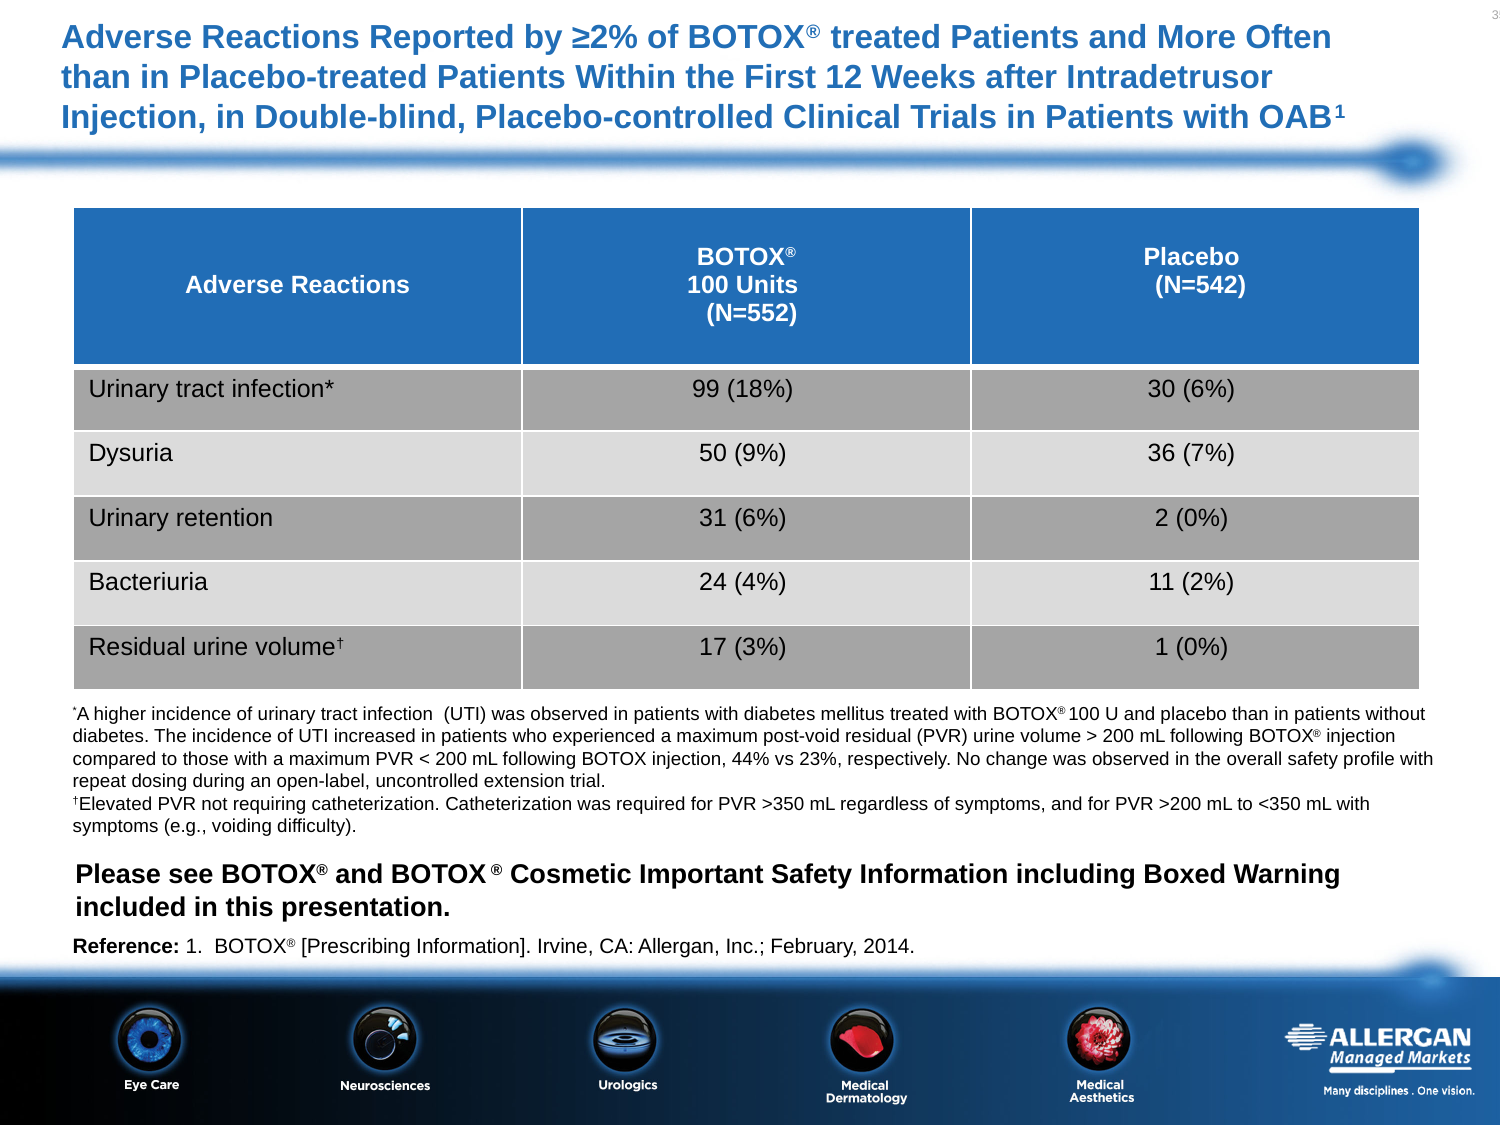

# Adverse Reactions Reported by ≥2% of BOTOX®  treated Patients and More Often than in Placebo-treated Patients Within the First 12 Weeks after Intradetrusor Injection, in Double-blind, Placebo-controlled Clinical Trials in Patients with OAB1

| Adverse Reactions | BOTOX® 100 Units (N=552) | Placebo (N=542) |
| --- | --- | --- |
| Urinary tract infection\* | 99 (18%) | 30 (6%) |
| Dysuria | 50 (9%) | 36 (7%) |
| Urinary retention | 31 (6%) | 2 (0%) |
| Bacteriuria | 24 (4%) | 11 (2%) |
| Residual urine volume† | 17 (3%) | 1 (0%) |
*A higher incidence of urinary tract infection  (UTI) was observed in patients with diabetes mellitus treated with BOTOX® 100 U and placebo than in patients without
diabetes. The incidence of UTI increased in patients who experienced a maximum post-void residual (PVR) urine volume > 200 mL following BOTOX® injection
compared to those with a maximum PVR < 200 mL following BOTOX injection, 44% vs 23%, respectively. No change was observed in the overall safety profile with repeat dosing during an open-label, uncontrolled extension trial.
†Elevated PVR not requiring catheterization. Catheterization was required for PVR >350 mL regardless of symptoms, and for PVR >200 mL to <350 mL with
symptoms (e.g., voiding difficulty).
Please see BOTOX® and BOTOX ® Cosmetic Important Safety Information including Boxed Warning
included in this presentation.
Reference: 1.  BOTOX® [Prescribing Information]. Irvine, CA: Allergan, Inc.; February, 2014.